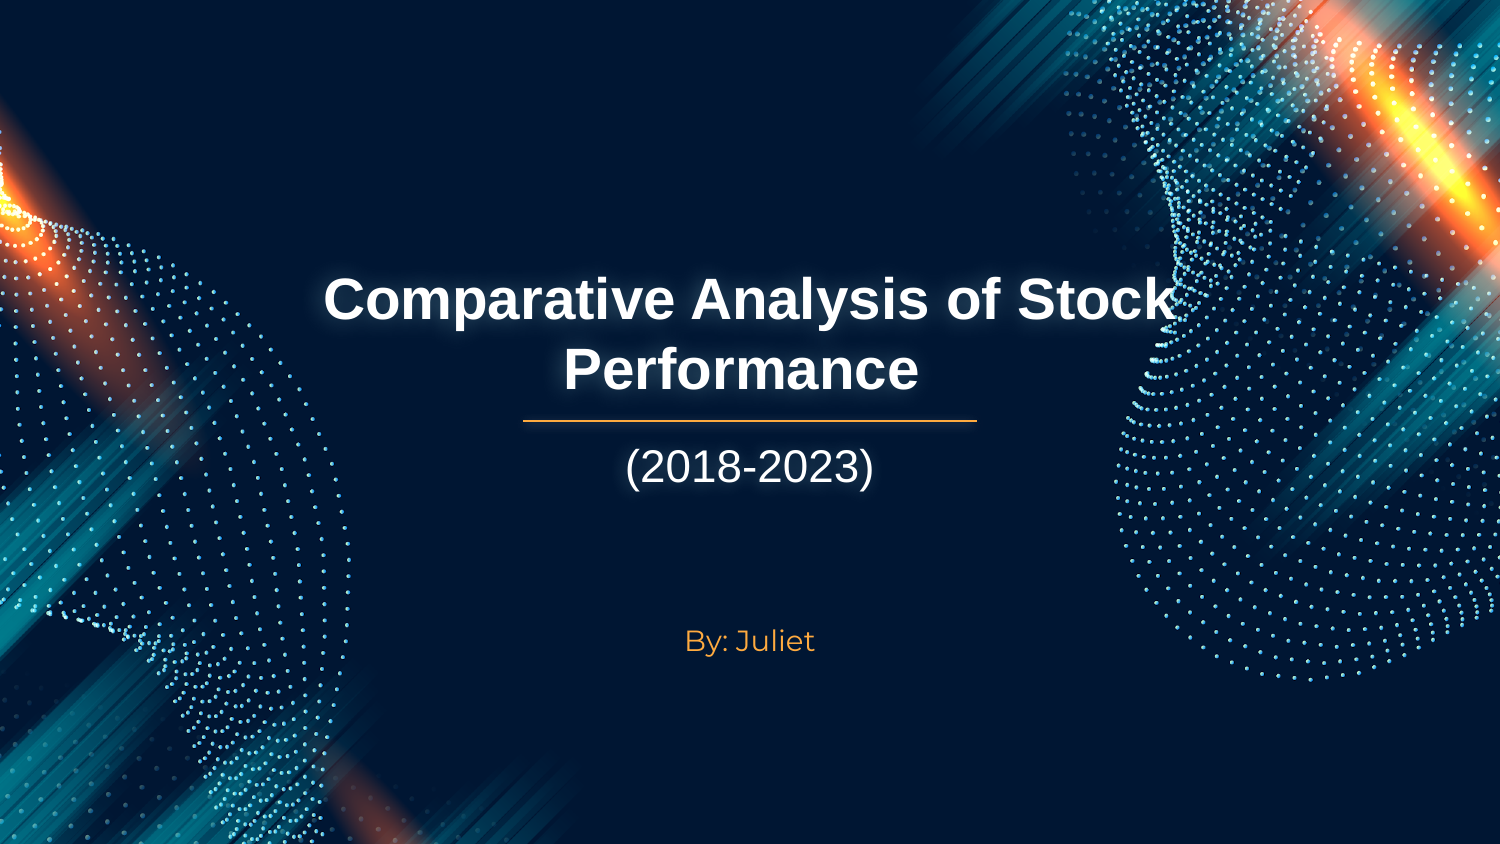

# Comparative Analysis of Stock Performance
(2018-2023)
By: Juliet